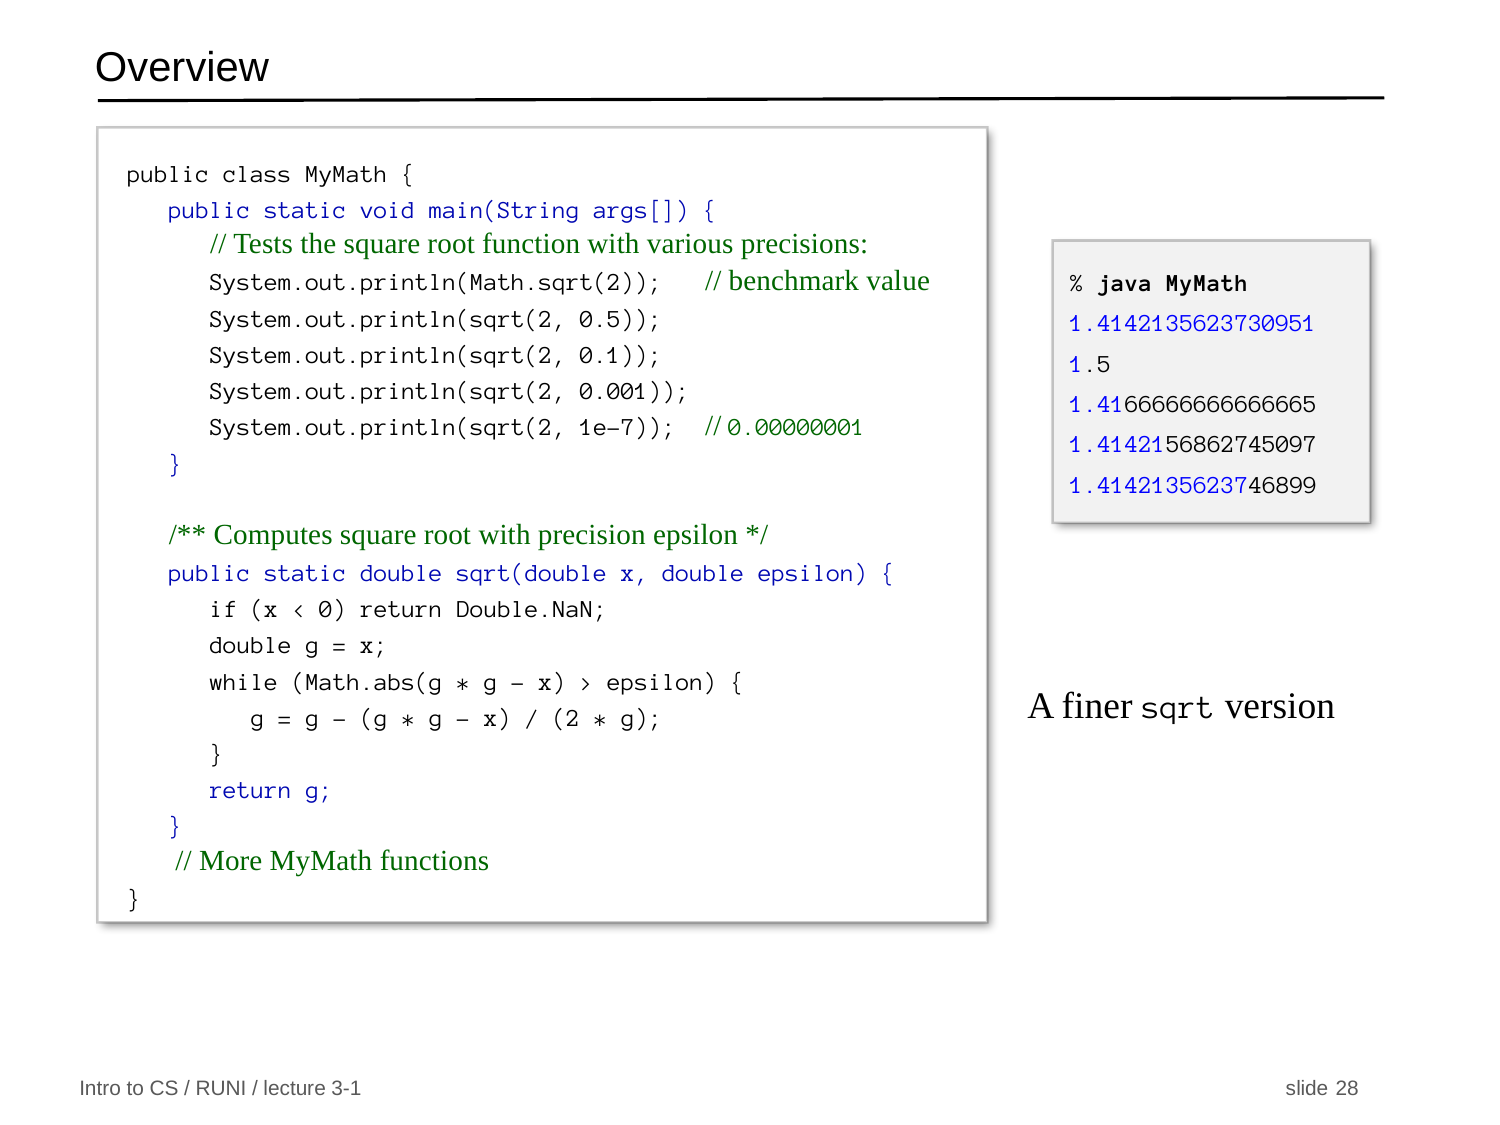

# Overview
public class MyMath {
   public static void main(String args[]) {
      // Tests the square root function with various precisions:
      System.out.println(Math.sqrt(2));   // benchmark value
      System.out.println(sqrt(2, 0.5));
      System.out.println(sqrt(2, 0.1));
      System.out.println(sqrt(2, 0.001));
      System.out.println(sqrt(2, 1e-7));  // 0.00000001
   }

   /** Computes square root with precision epsilon */
   public static double sqrt(double x, double epsilon) {
      if (x < 0) return Double.NaN;
      double g = x;
      while (Math.abs(g * g - x) > epsilon) {
         g = g - (g * g - x) / (2 * g);
      }
      return g;
   }
   // More MyMath functions
}
% java MyMath
1.4142135623730951
1.5
1.4166666666666665
1.4142156862745097
1.4142135623746899
A finer sqrt version